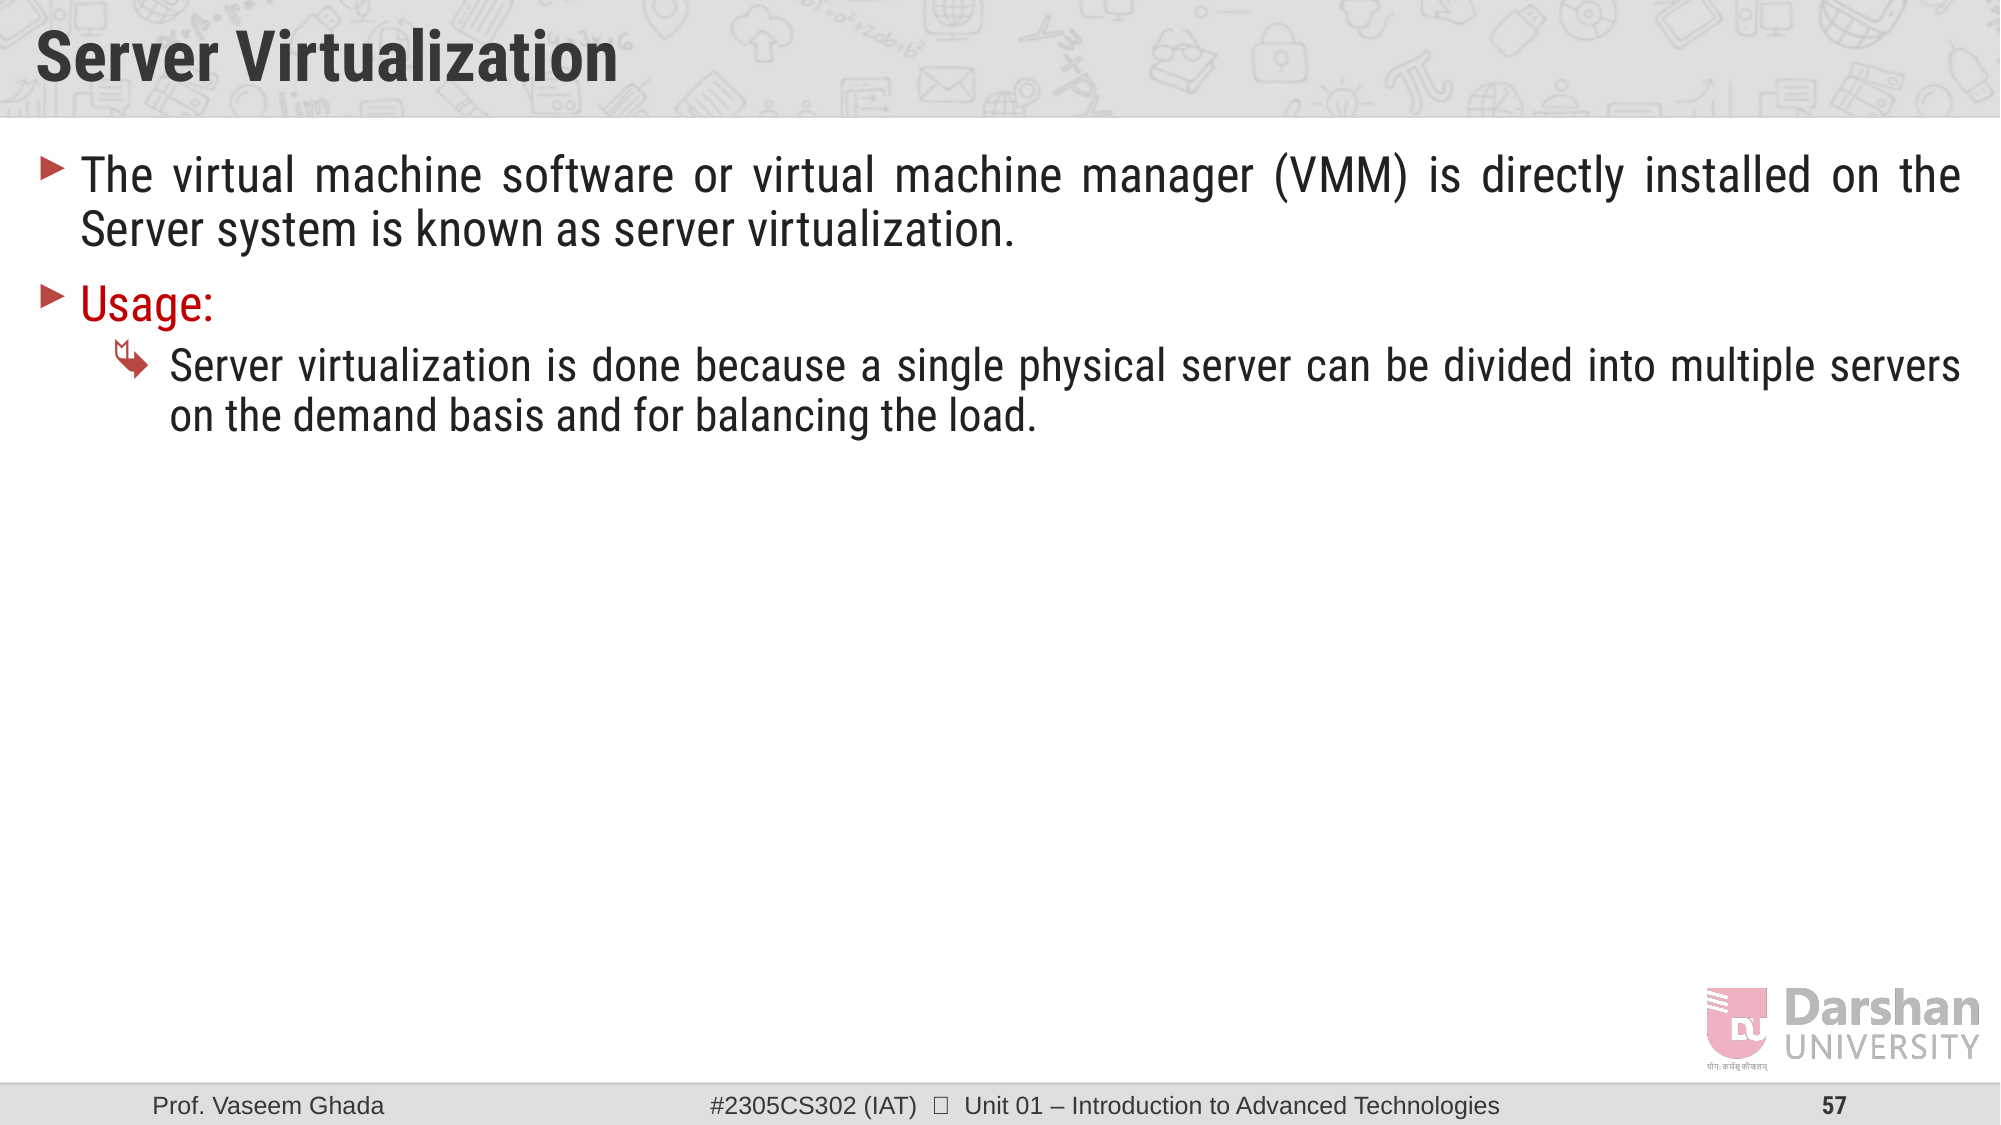

# Server Virtualization
The virtual machine software or virtual machine manager (VMM) is directly installed on the Server system is known as server virtualization.
Usage:
Server virtualization is done because a single physical server can be divided into multiple servers on the demand basis and for balancing the load.